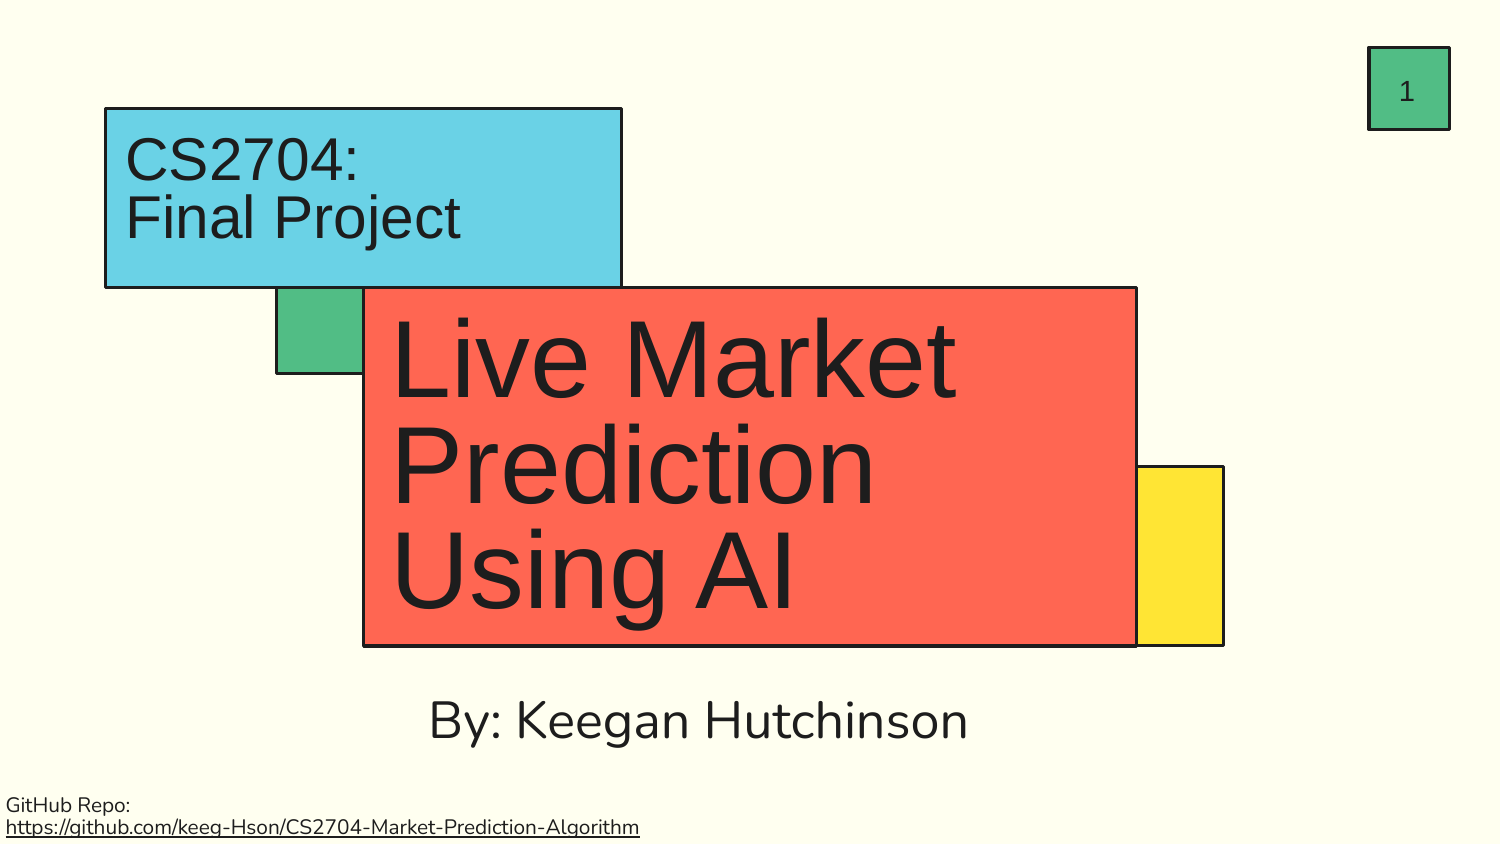

1
# CS2704:
Final Project
Live Market Prediction Using AI
By: Keegan Hutchinson
GitHub Repo:
https://github.com/keeg-Hson/CS2704-Market-Prediction-Algorithm